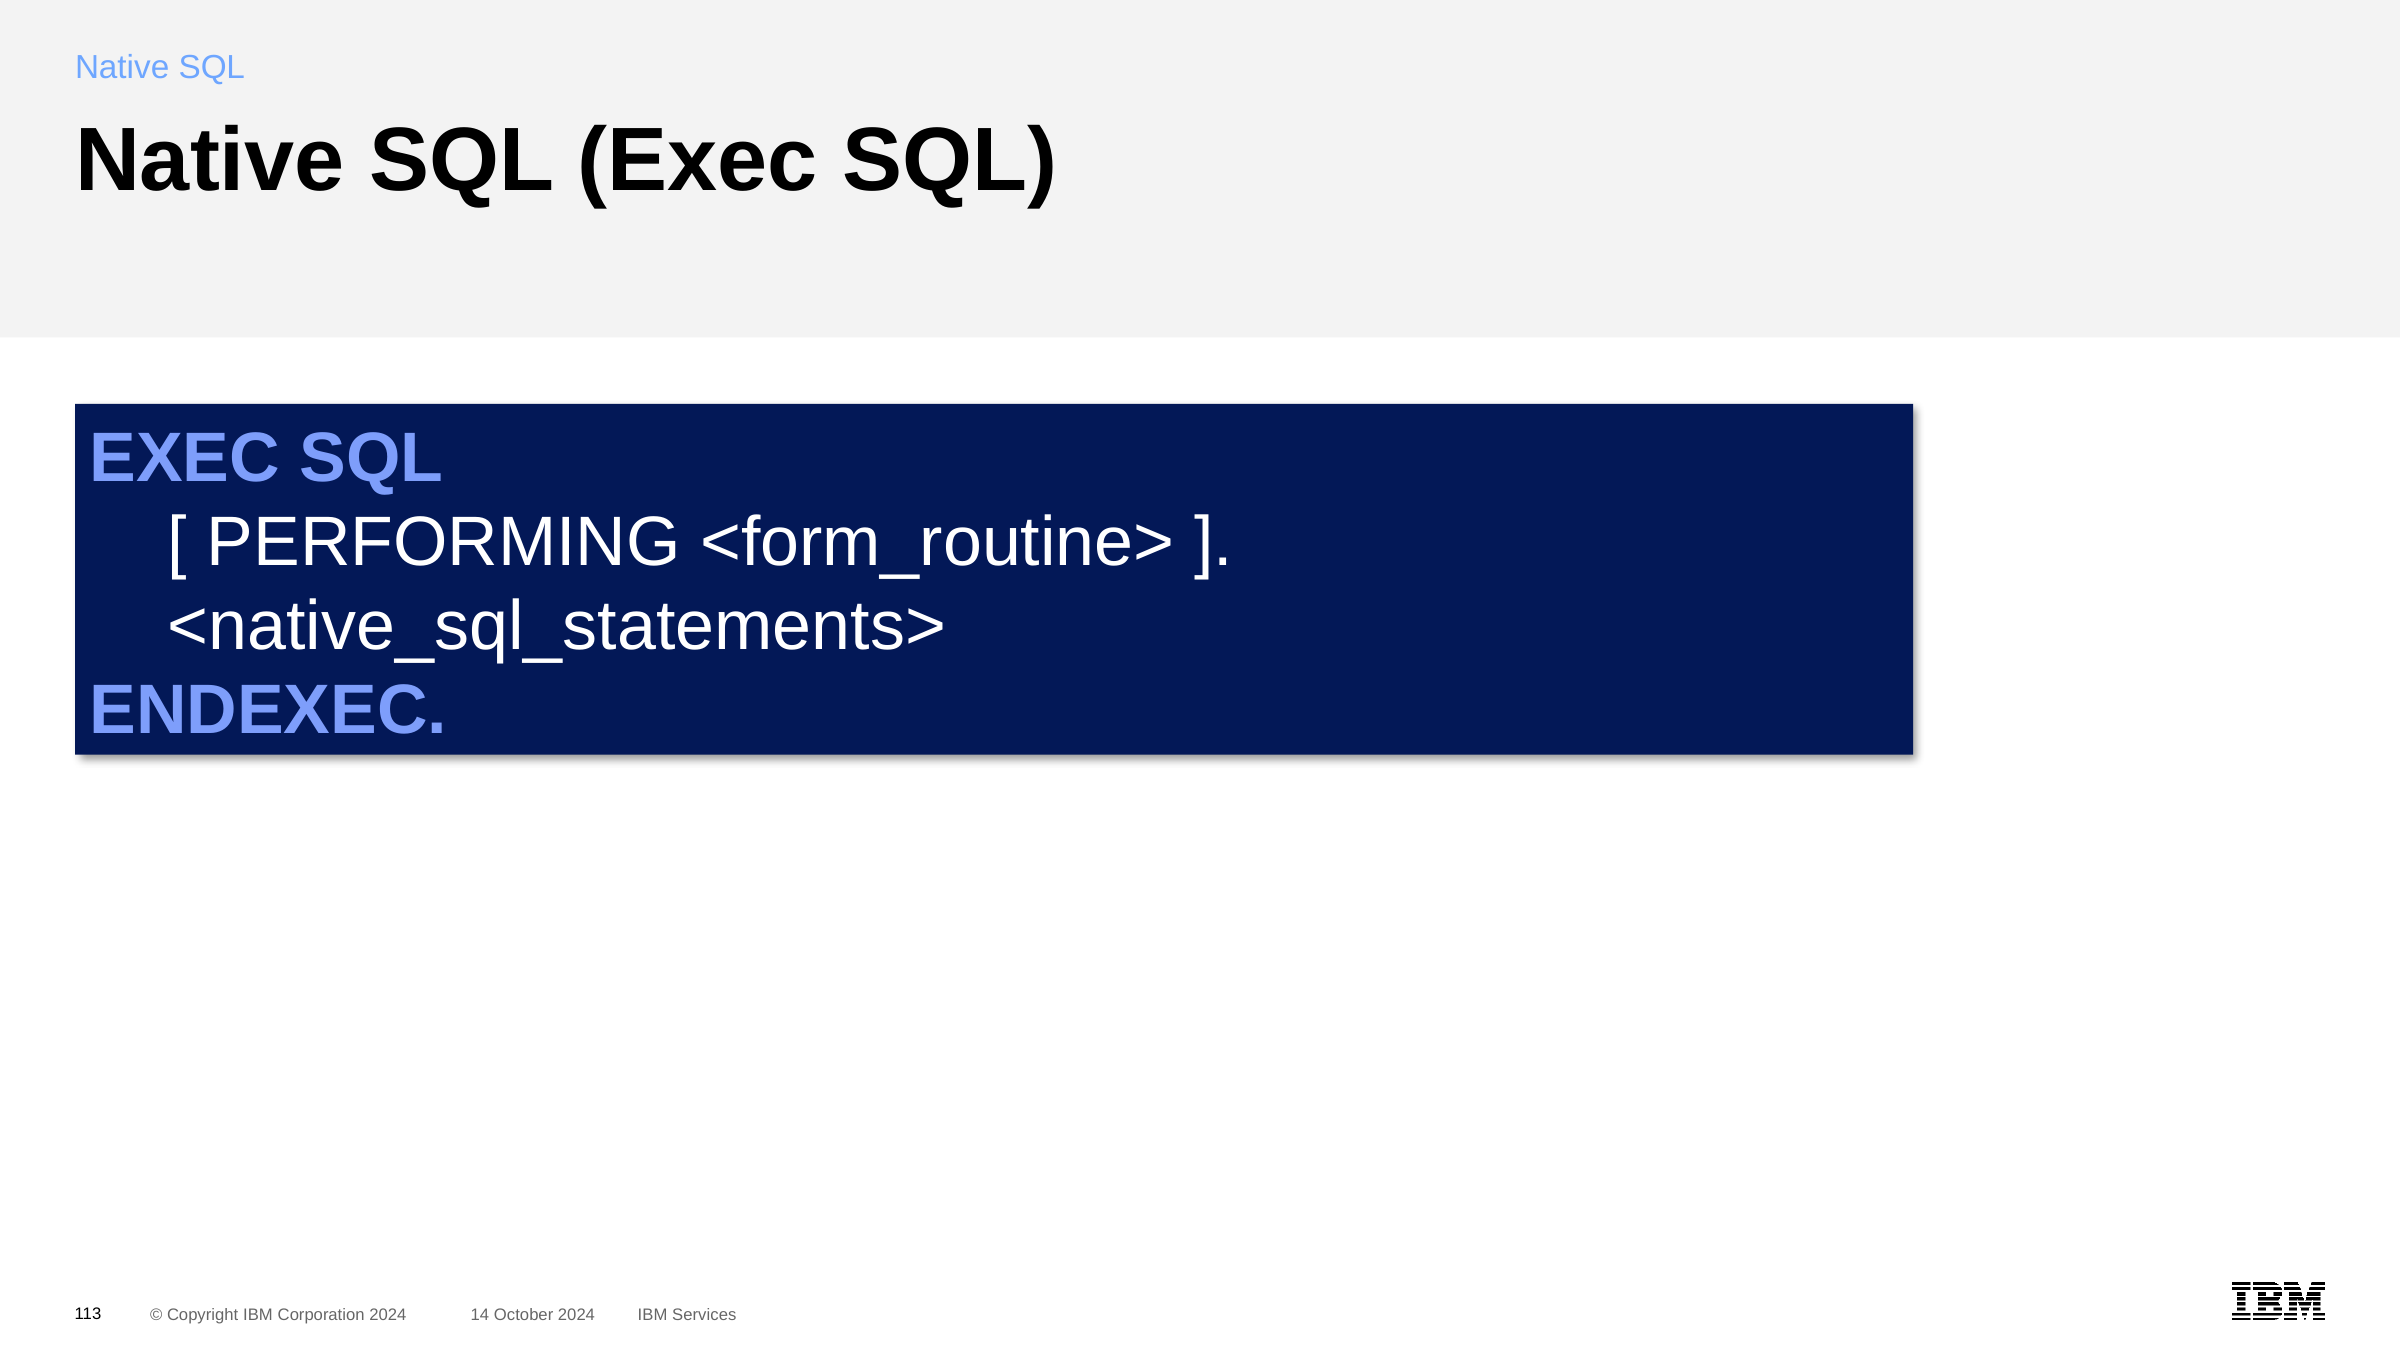

Native SQL
# Native SQL (Exec SQL)
EXEC SQL
    [ PERFORMING <form_routine> ].
    <native_sql_statements>
ENDEXEC.